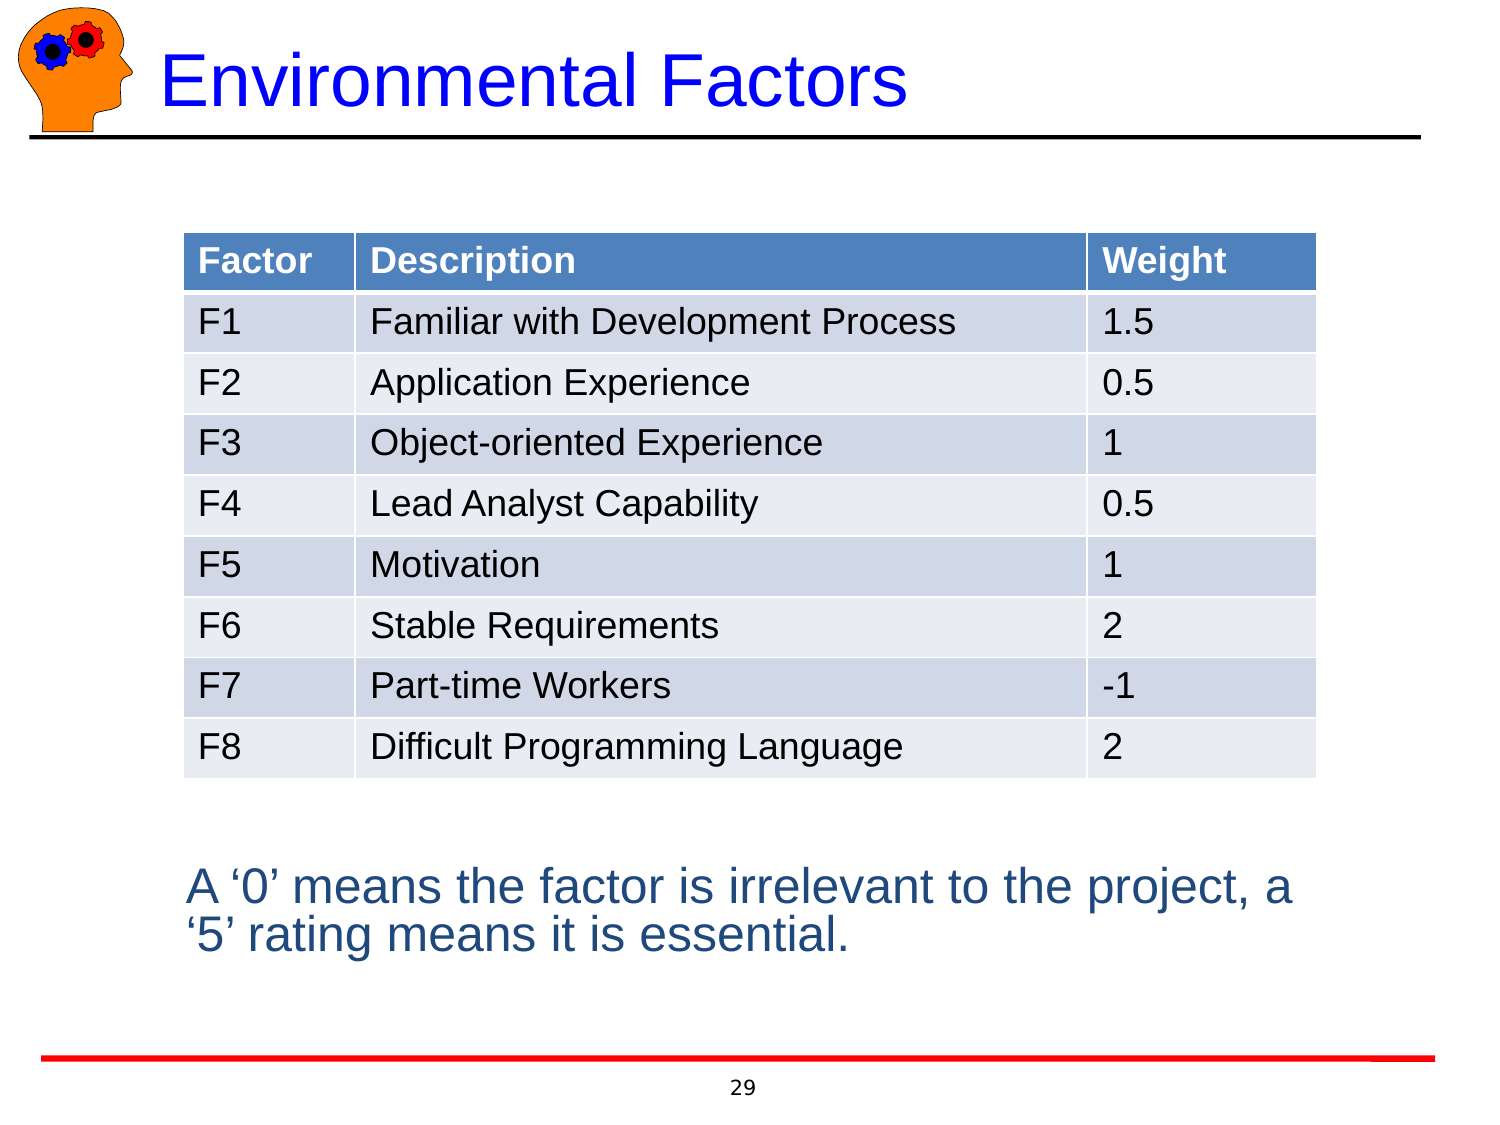

# Environmental Factors
| Factor | Description | Weight |
| --- | --- | --- |
| F1 | Familiar with Development Process | 1.5 |
| F2 | Application Experience | 0.5 |
| F3 | Object-oriented Experience | 1 |
| F4 | Lead Analyst Capability | 0.5 |
| F5 | Motivation | 1 |
| F6 | Stable Requirements | 2 |
| F7 | Part-time Workers | -1 |
| F8 | Difficult Programming Language | 2 |
A ‘0’ means the factor is irrelevant to the project, a ‘5’ rating means it is essential.